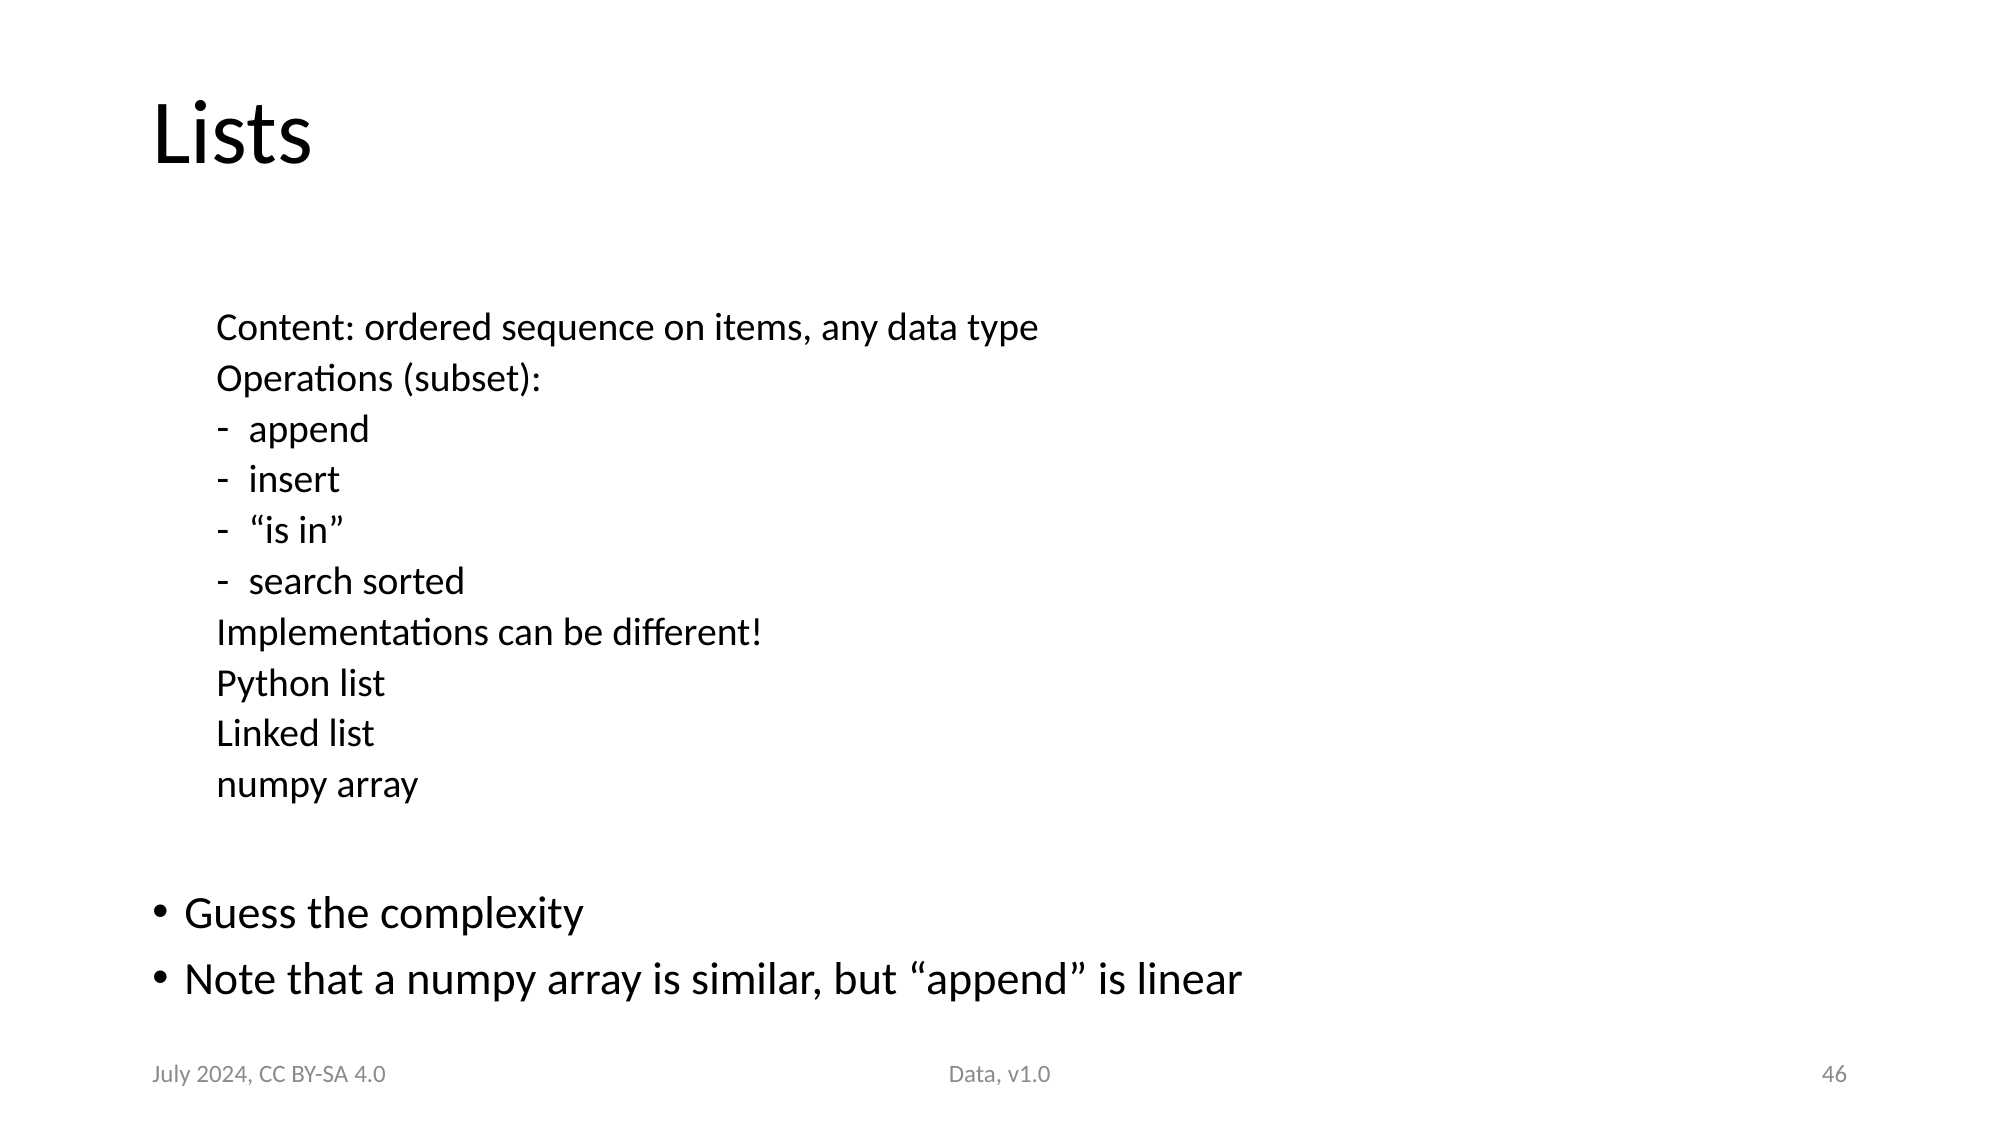

# Lists

Content: ordered sequence on items, any data type
Operations (subset):
append
insert
“is in”
search sorted
Implementations can be different!
Python list
Linked list
numpy array

Guess the complexity
Note that a numpy array is similar, but “append” is linear
July 2024, CC BY-SA 4.0
Data, v1.0
46